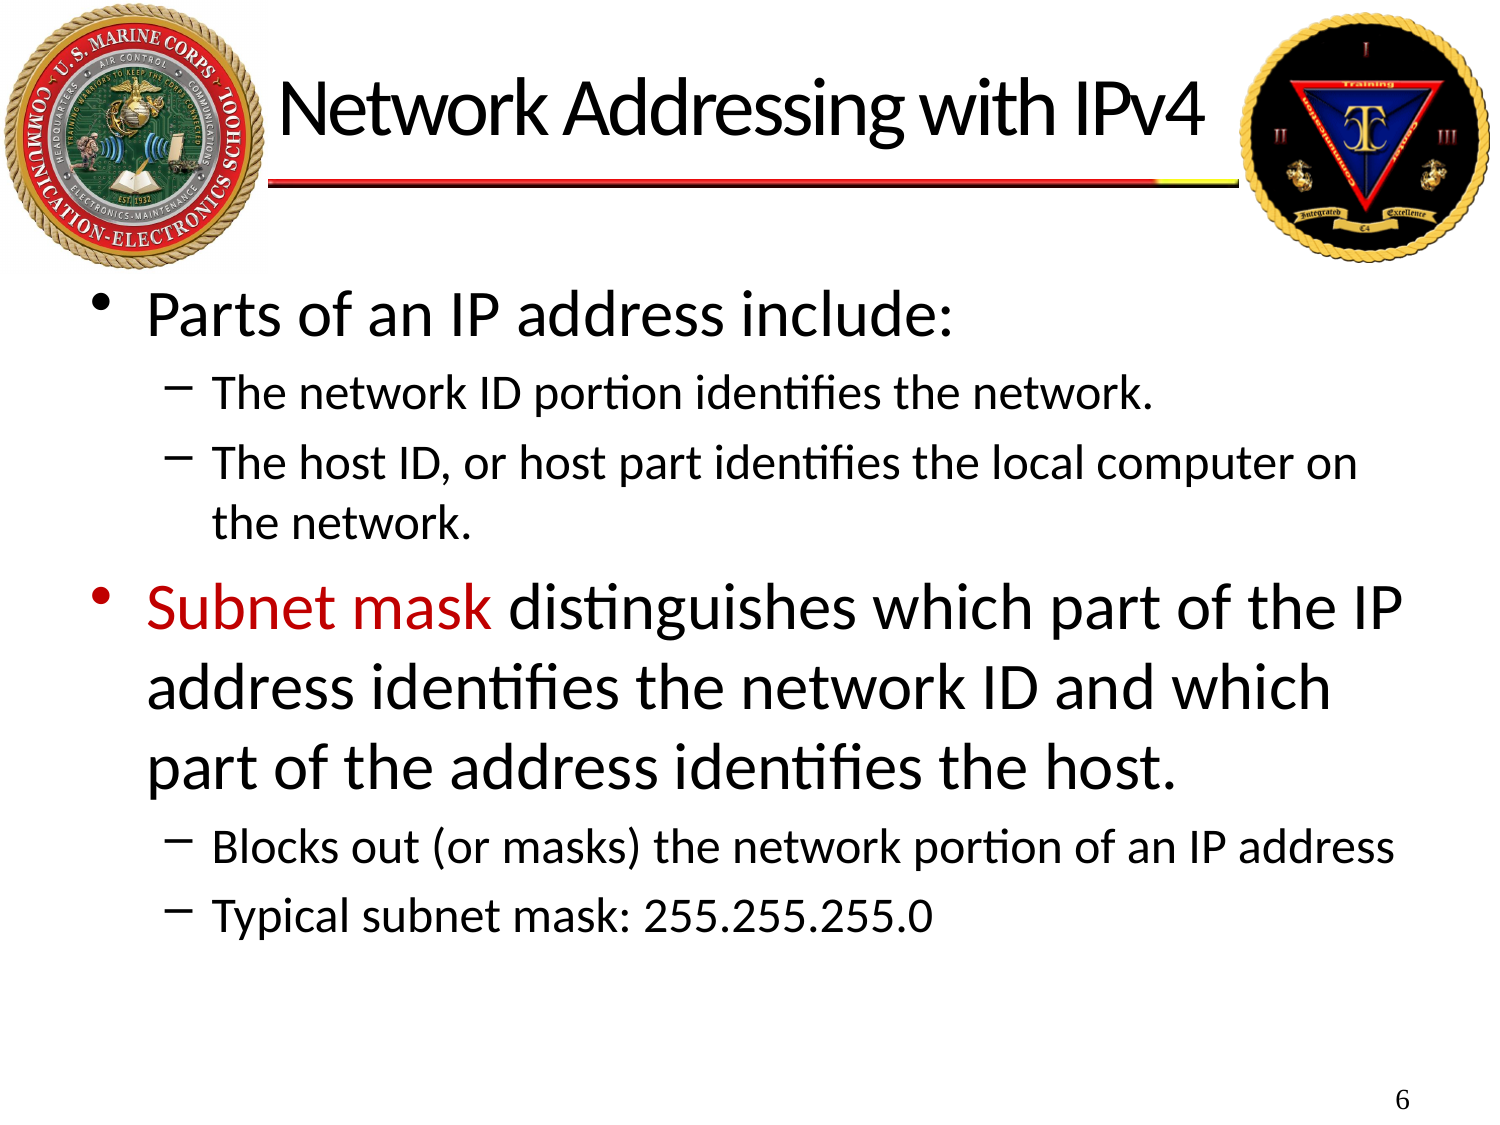

# Network Addressing with IPv4
Parts of an IP address include:
The network ID portion identifies the network.
The host ID, or host part identifies the local computer on the network.
Subnet mask distinguishes which part of the IP address identifies the network ID and which part of the address identifies the host.
Blocks out (or masks) the network portion of an IP address
Typical subnet mask: 255.255.255.0